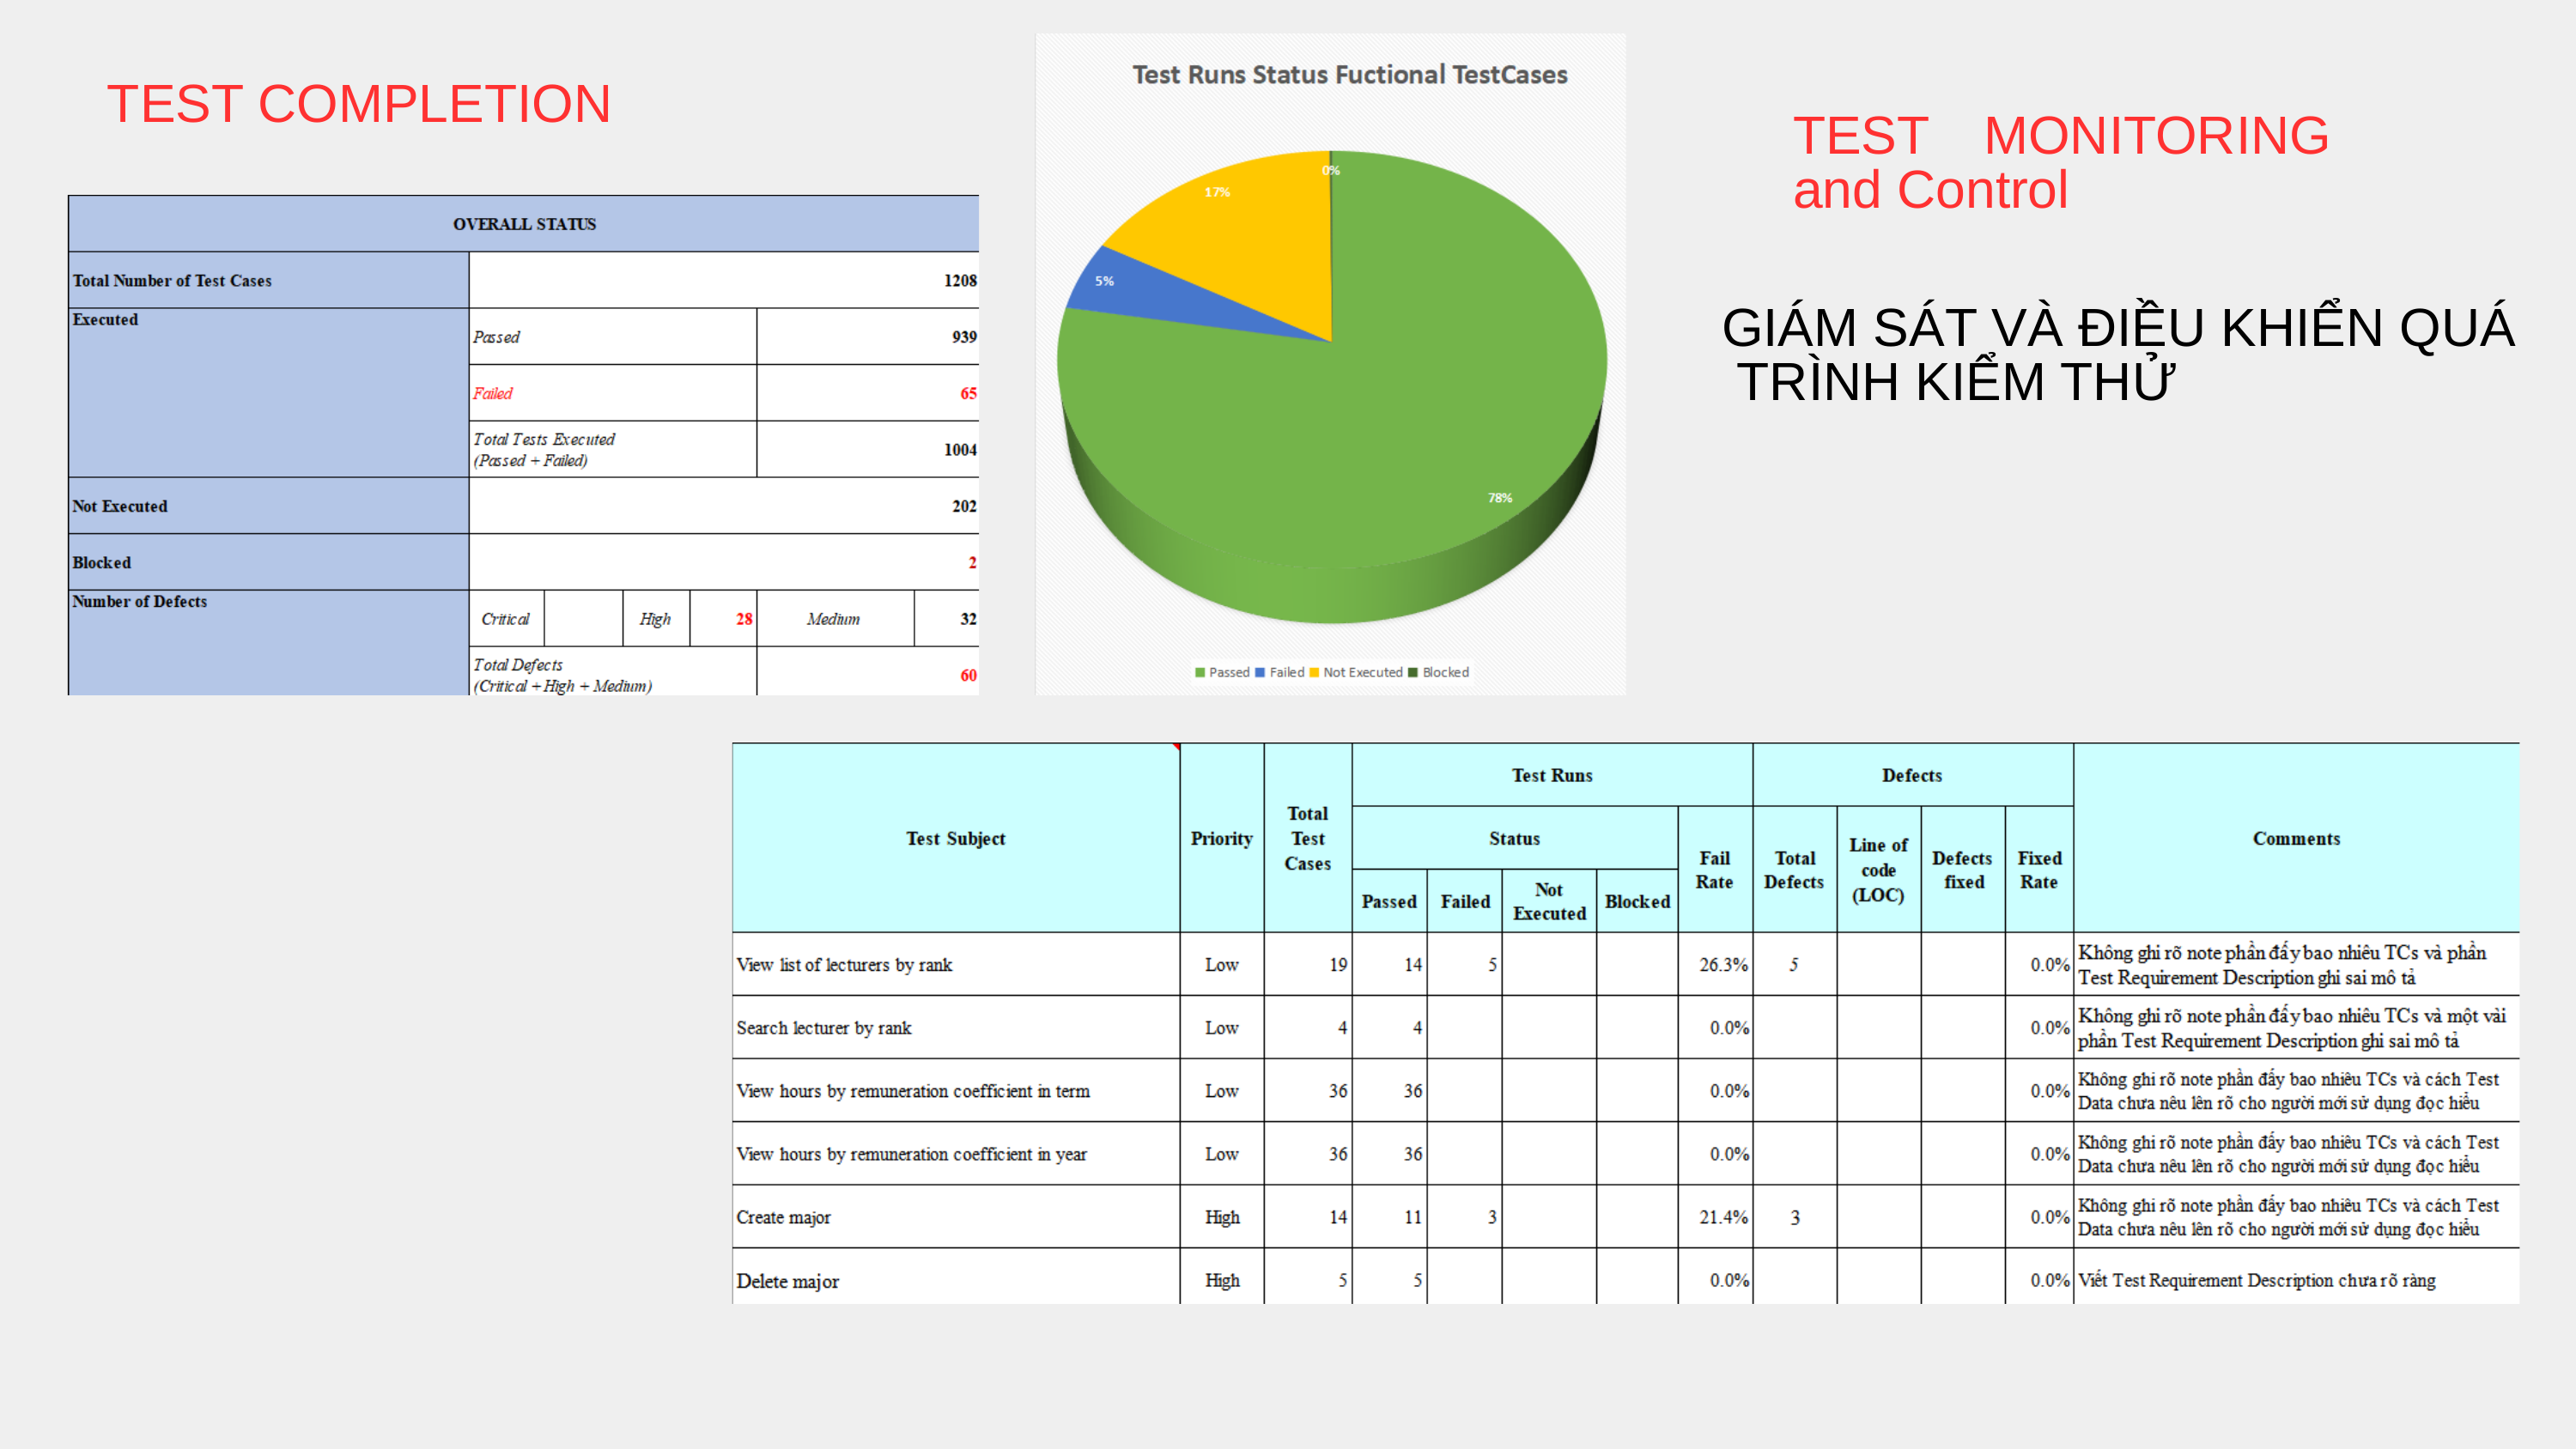

TEST COMPLETION
TEST MONITORING and Control

GIÁM SÁT VÀ ĐIỀU KHIỂN QUÁ
 TRÌNH KIỂM THỬ